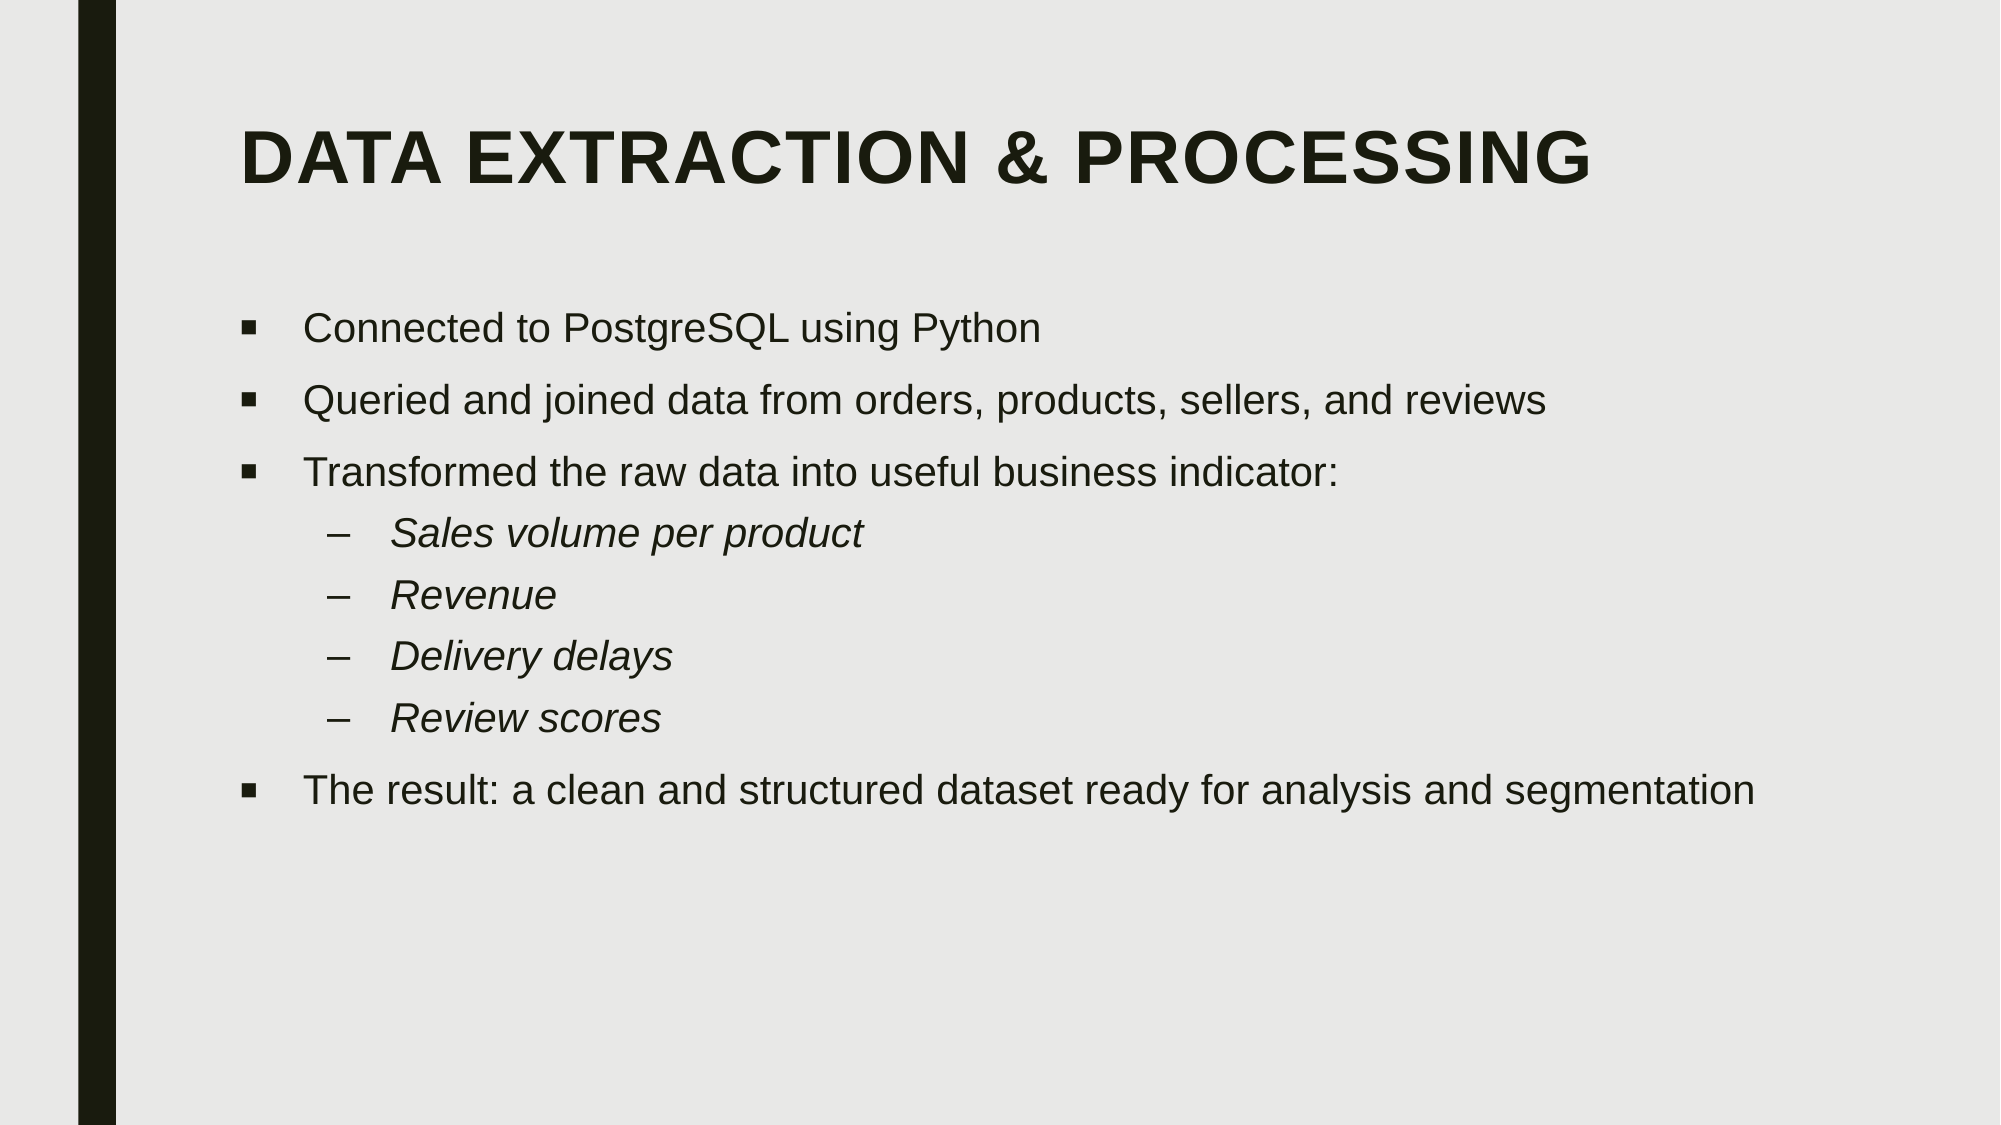

# Data Extraction & Processing
Connected to PostgreSQL using Python
Queried and joined data from orders, products, sellers, and reviews
Transformed the raw data into useful business indicator:
Sales volume per product
Revenue
Delivery delays
Review scores
The result: a clean and structured dataset ready for analysis and segmentation